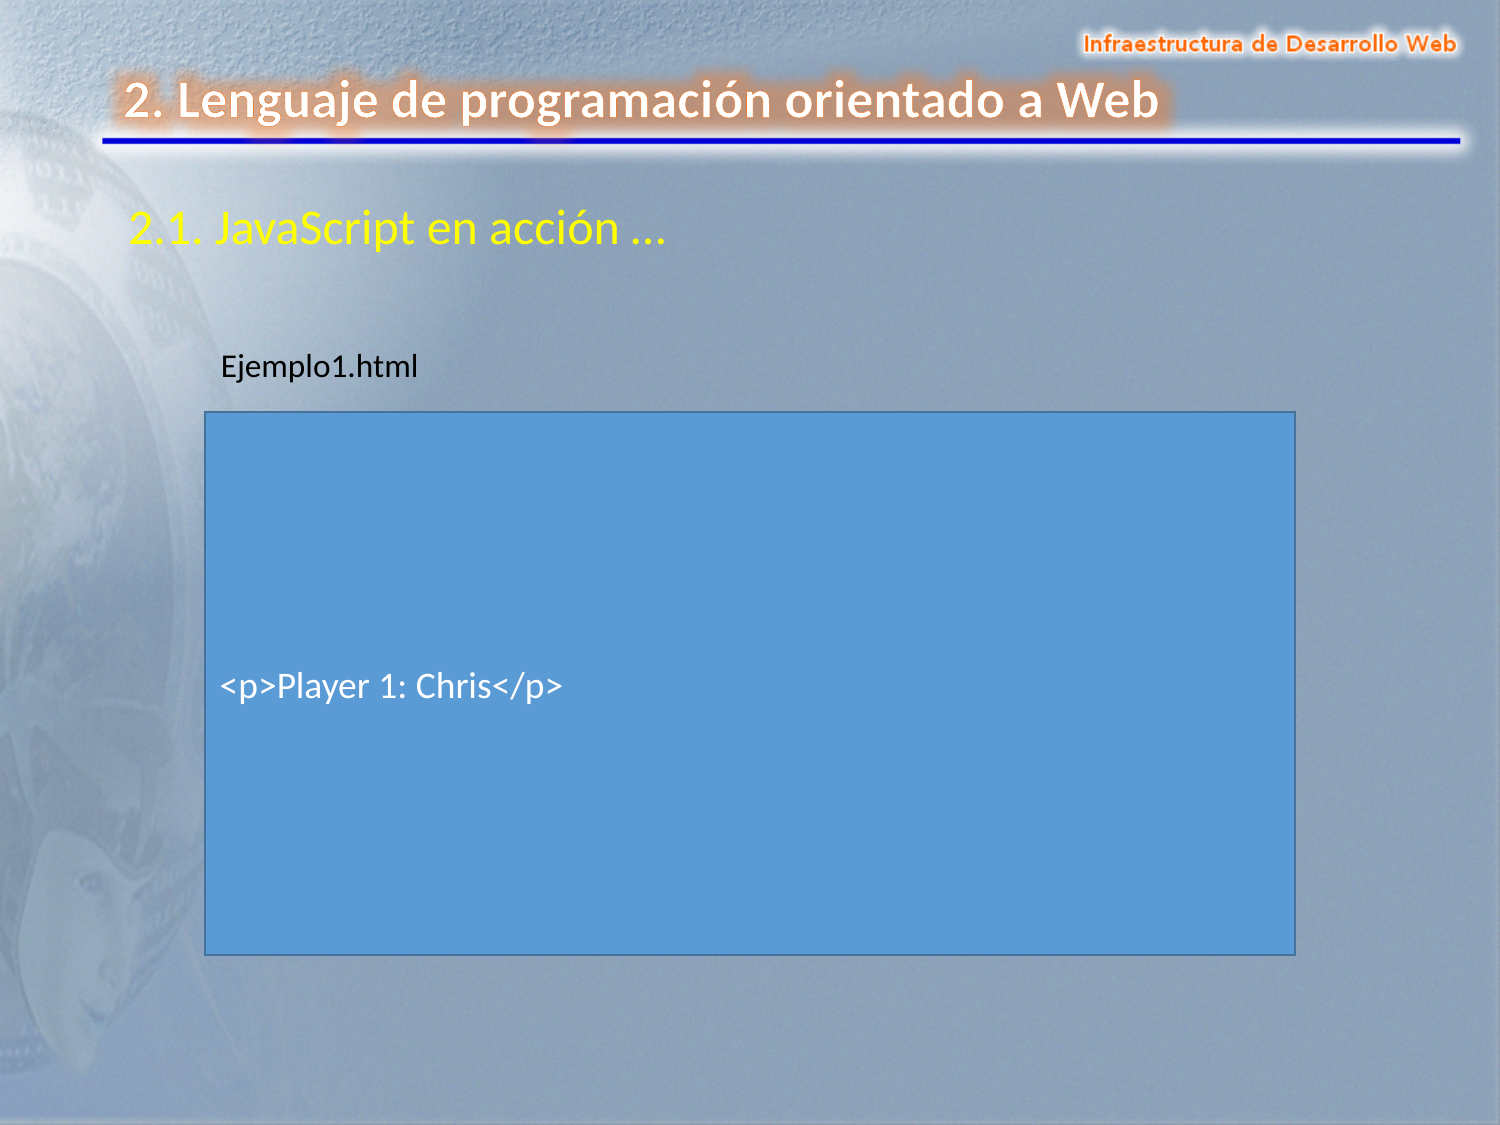

2.1. JavaScript en acción …
Ejemplo1.html
<p>Player 1: Chris</p>